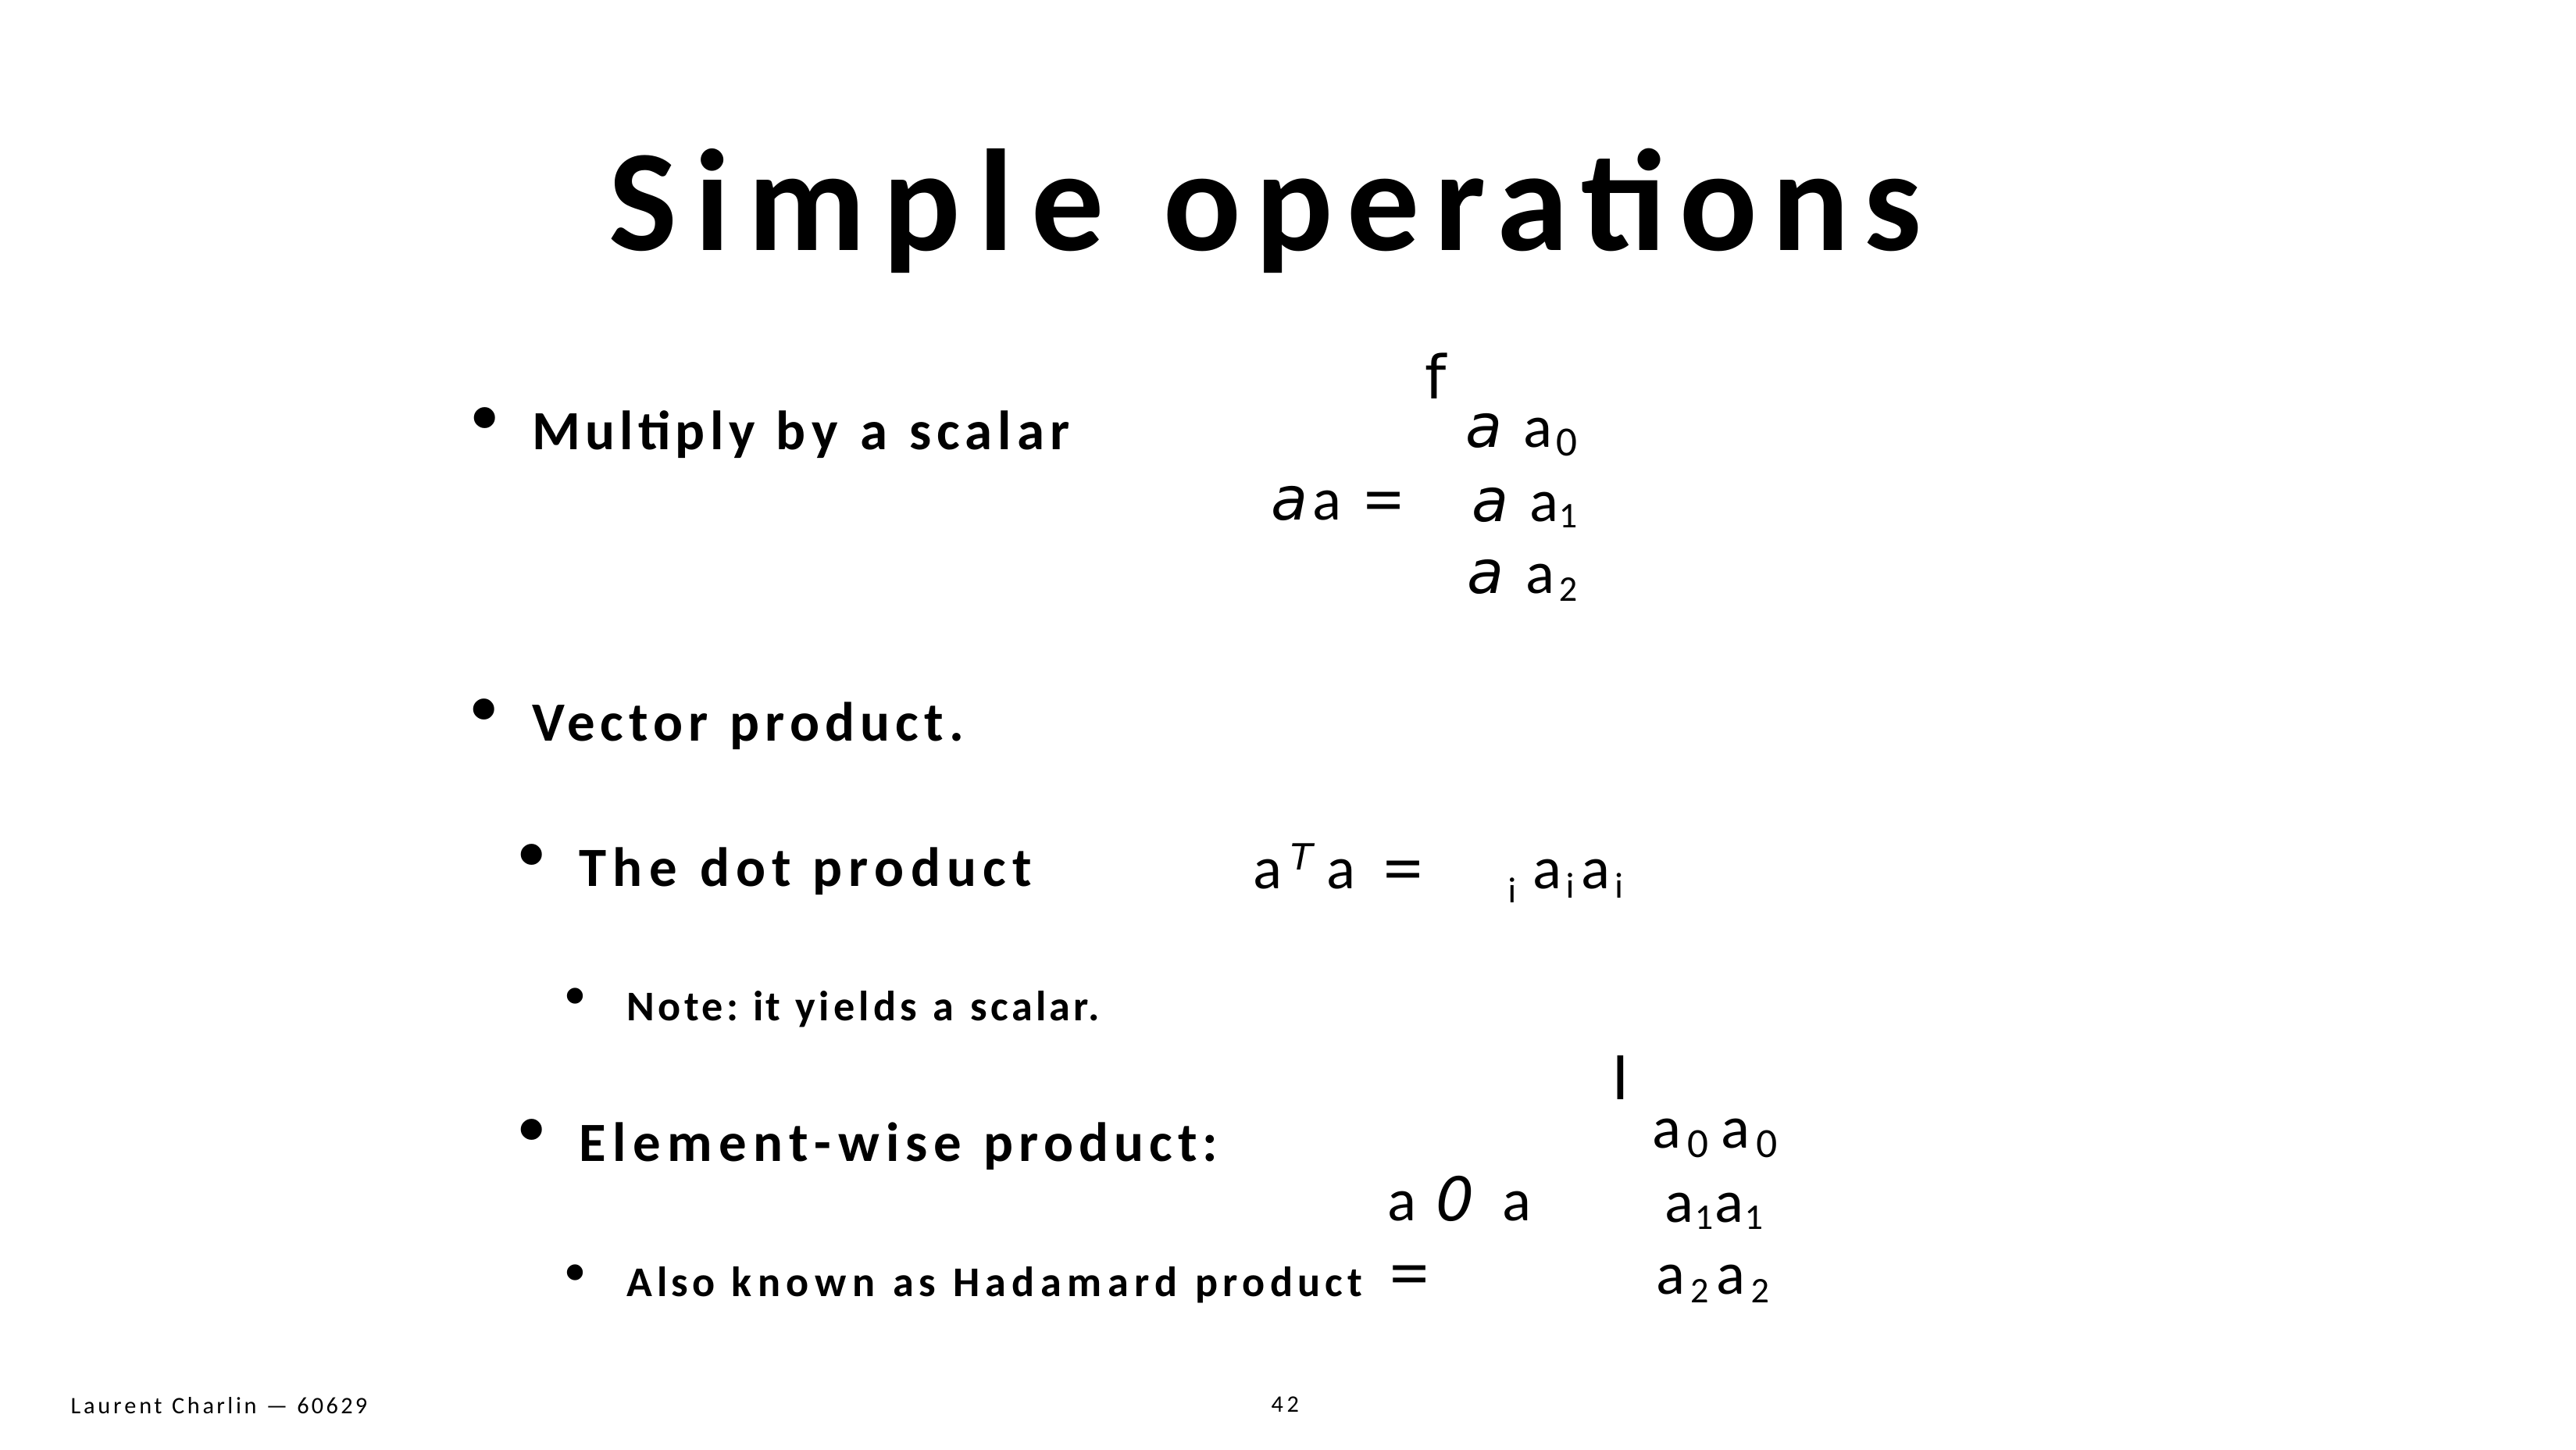

# Simple operations
f
a a
Multiply by a scalar
0

a a1
aa =
a a2
Vector product.
The dot product
Note: it yields a scalar.

Element-wise product:
aTa =
i aiai
I
a	a
0	0

a1a1
a 0 a =
a2a2
Also known as Hadamard product
42
Laurent Charlin — 60629